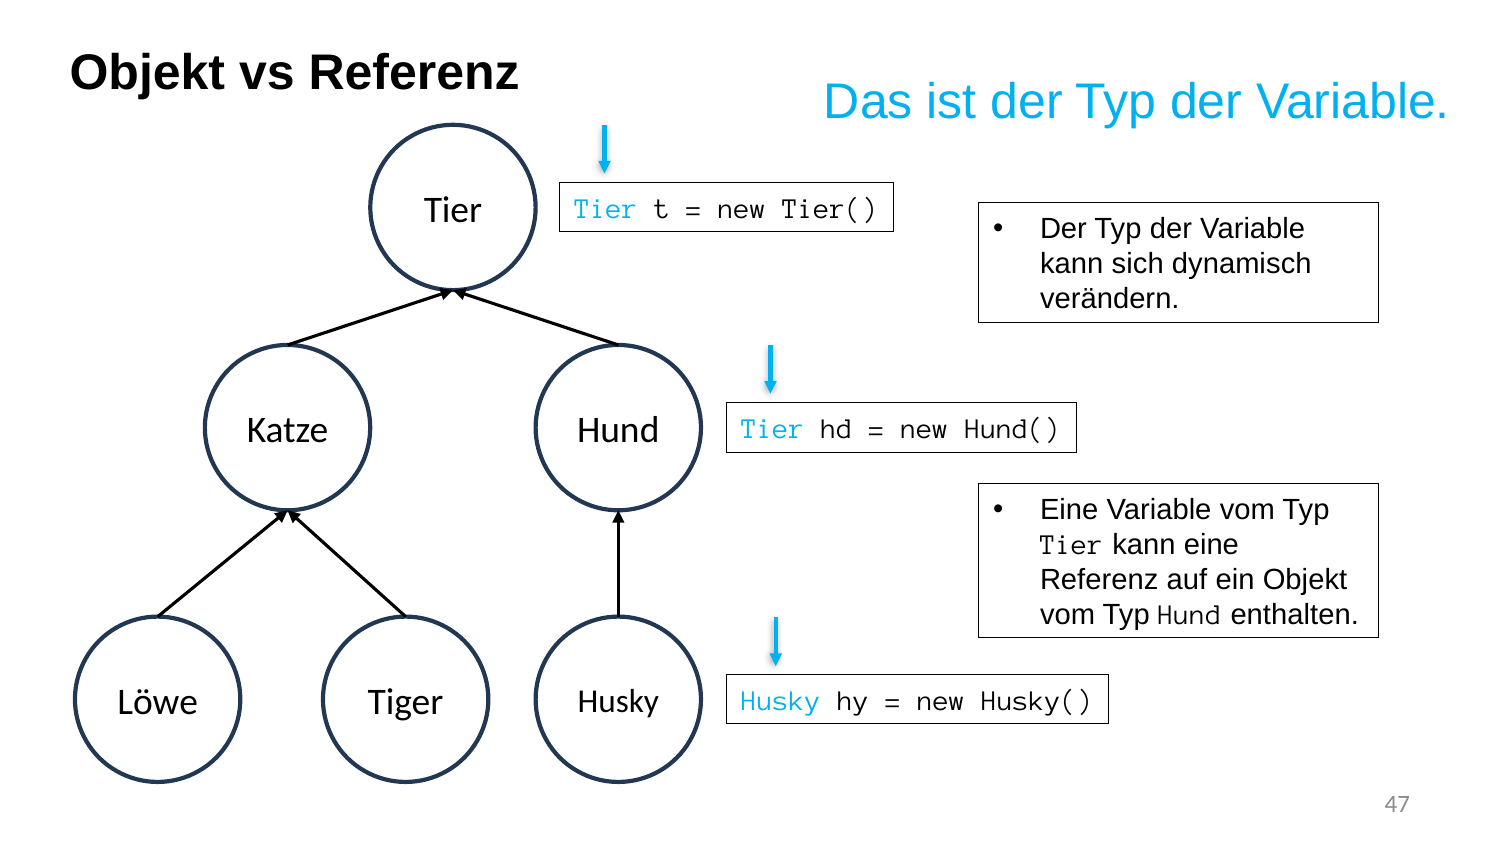

Objekt vs Referenz
Das ist der Typ der Variable.
Tier
Katze
Hund
Löwe
Tiger
Husky
Tier t = new Tier()
Der Typ der Variable kann sich dynamisch verändern.
Tier hd = new Hund()
Eine Variable vom Typ Tier kann eine Referenz auf ein Objekt vom Typ Hund enthalten.
Husky hy = new Husky()
47